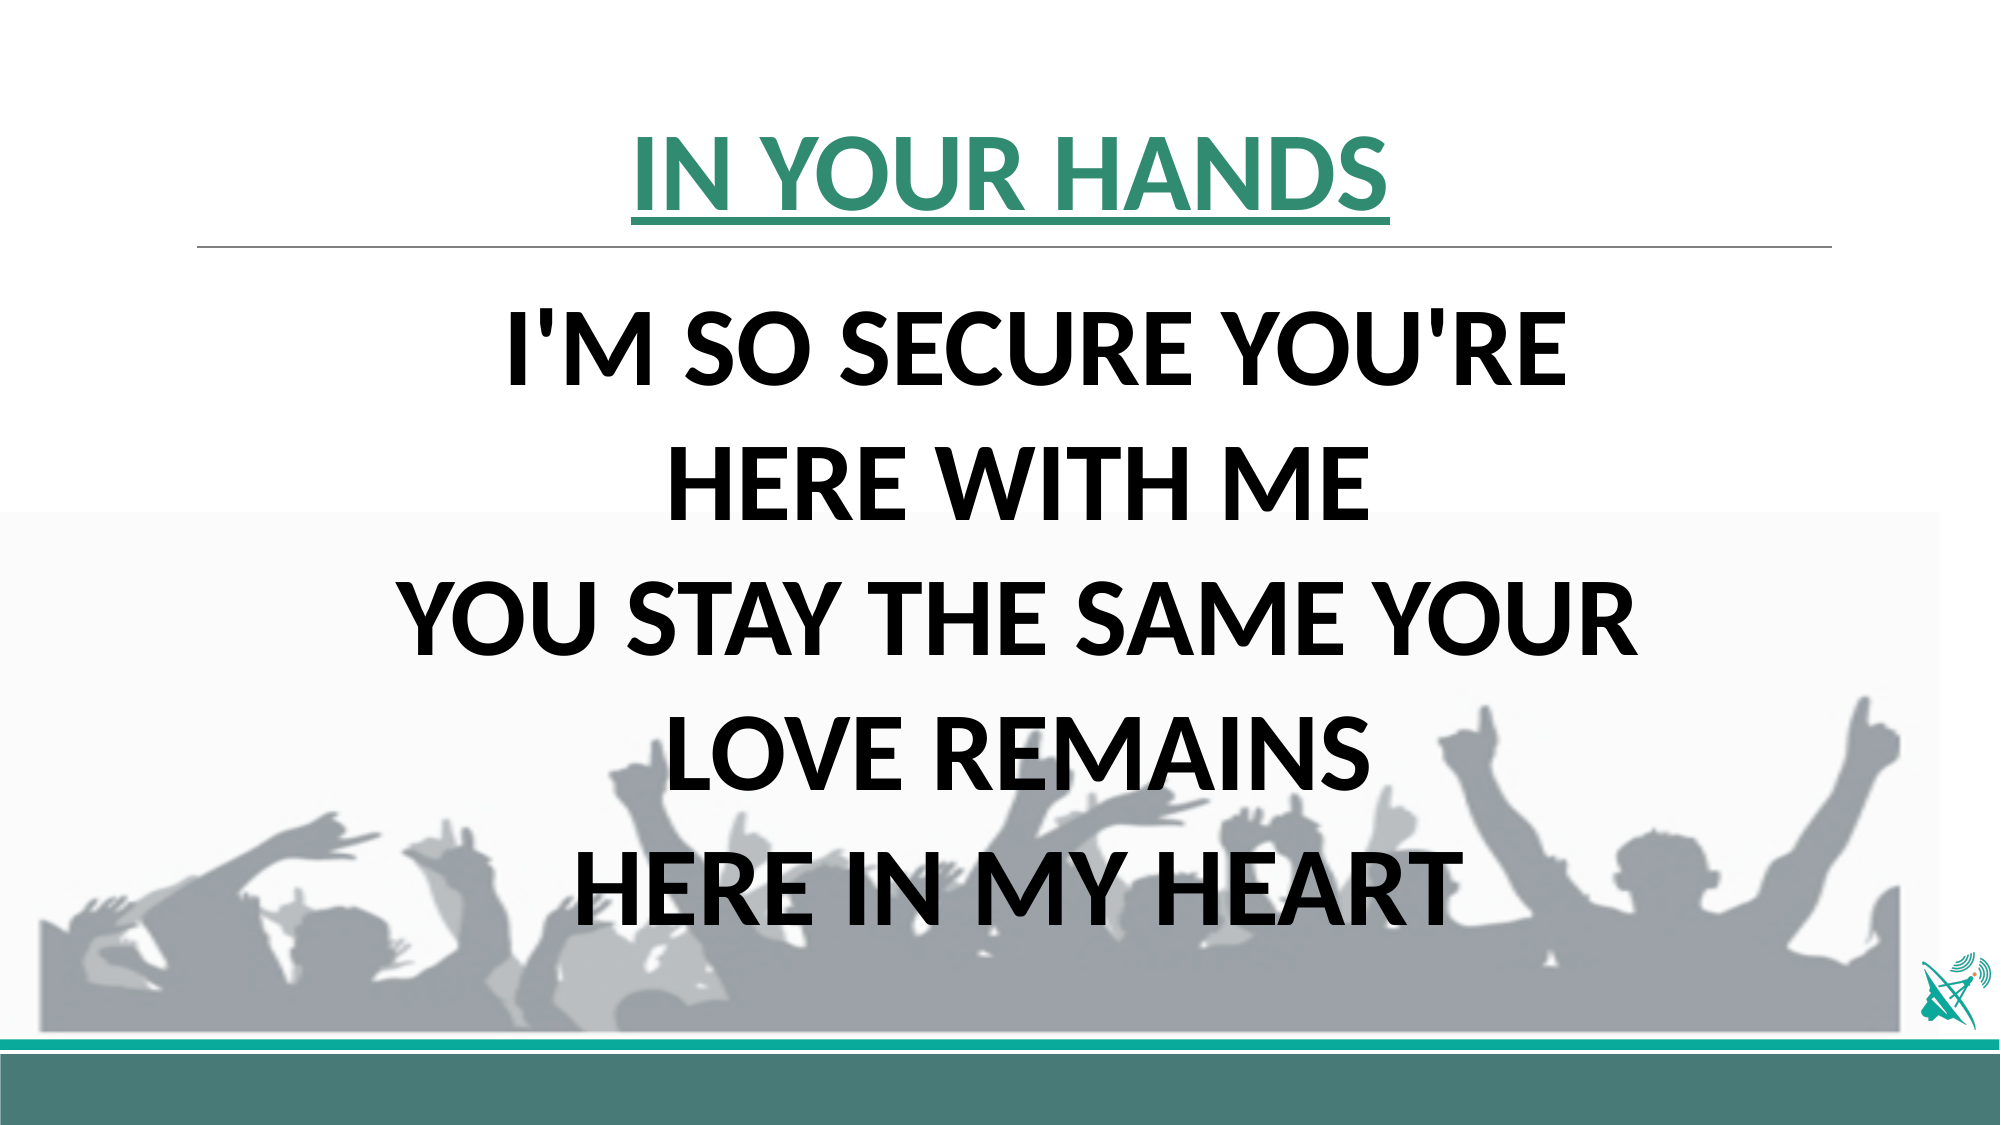

# IN YOUR HANDS
 I'M SO SECURE YOU'RE HERE WITH ME
YOU STAY THE SAME YOUR LOVE REMAINS
HERE IN MY HEART